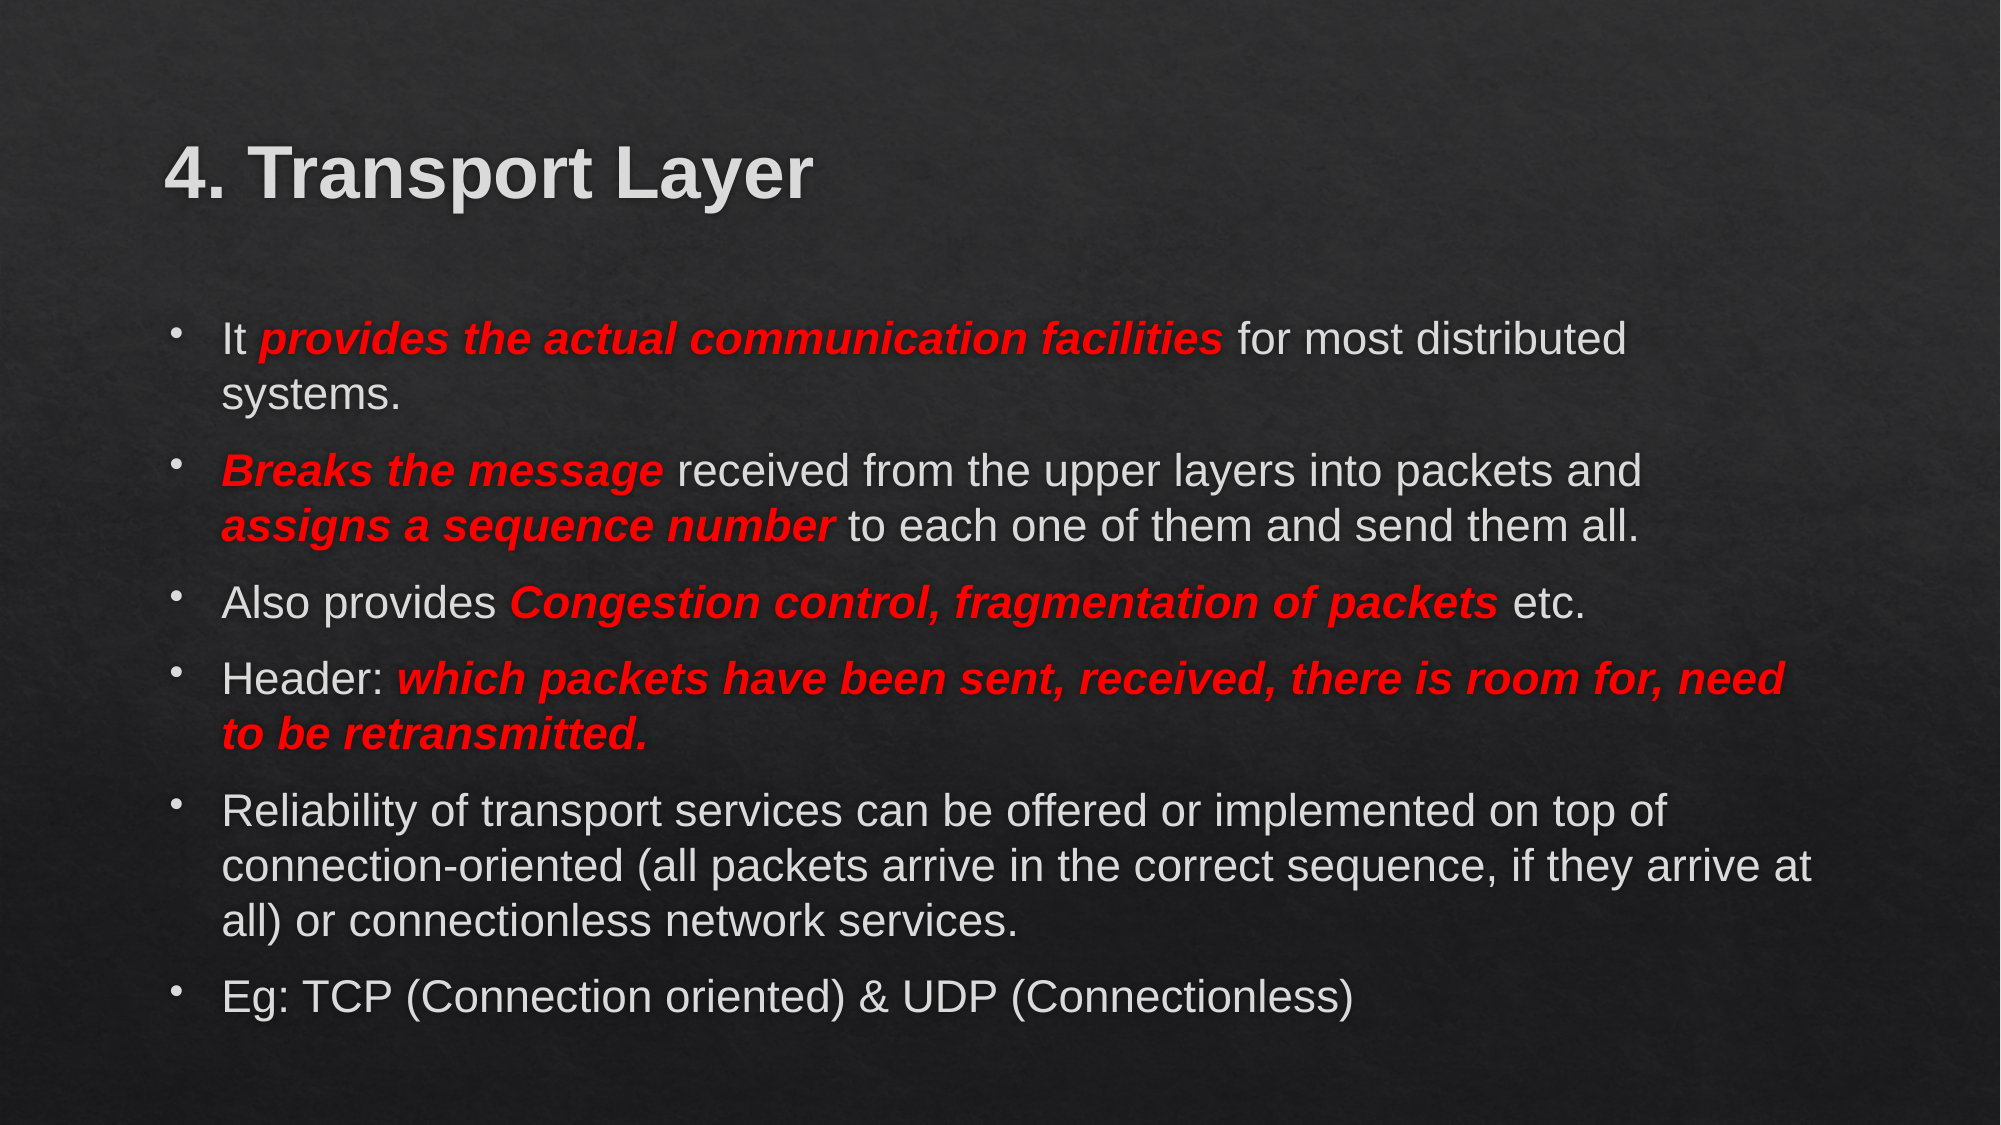

# 4. Transport Layer
It provides the actual communication facilities for most distributed systems.
Breaks the message received from the upper layers into packets and assigns a sequence number to each one of them and send them all.
Also provides Congestion control, fragmentation of packets etc.
Header: which packets have been sent, received, there is room for, need to be retransmitted.
Reliability of transport services can be offered or implemented on top of connection-oriented (all packets arrive in the correct sequence, if they arrive at all) or connectionless network services.
Eg: TCP (Connection oriented) & UDP (Connectionless)